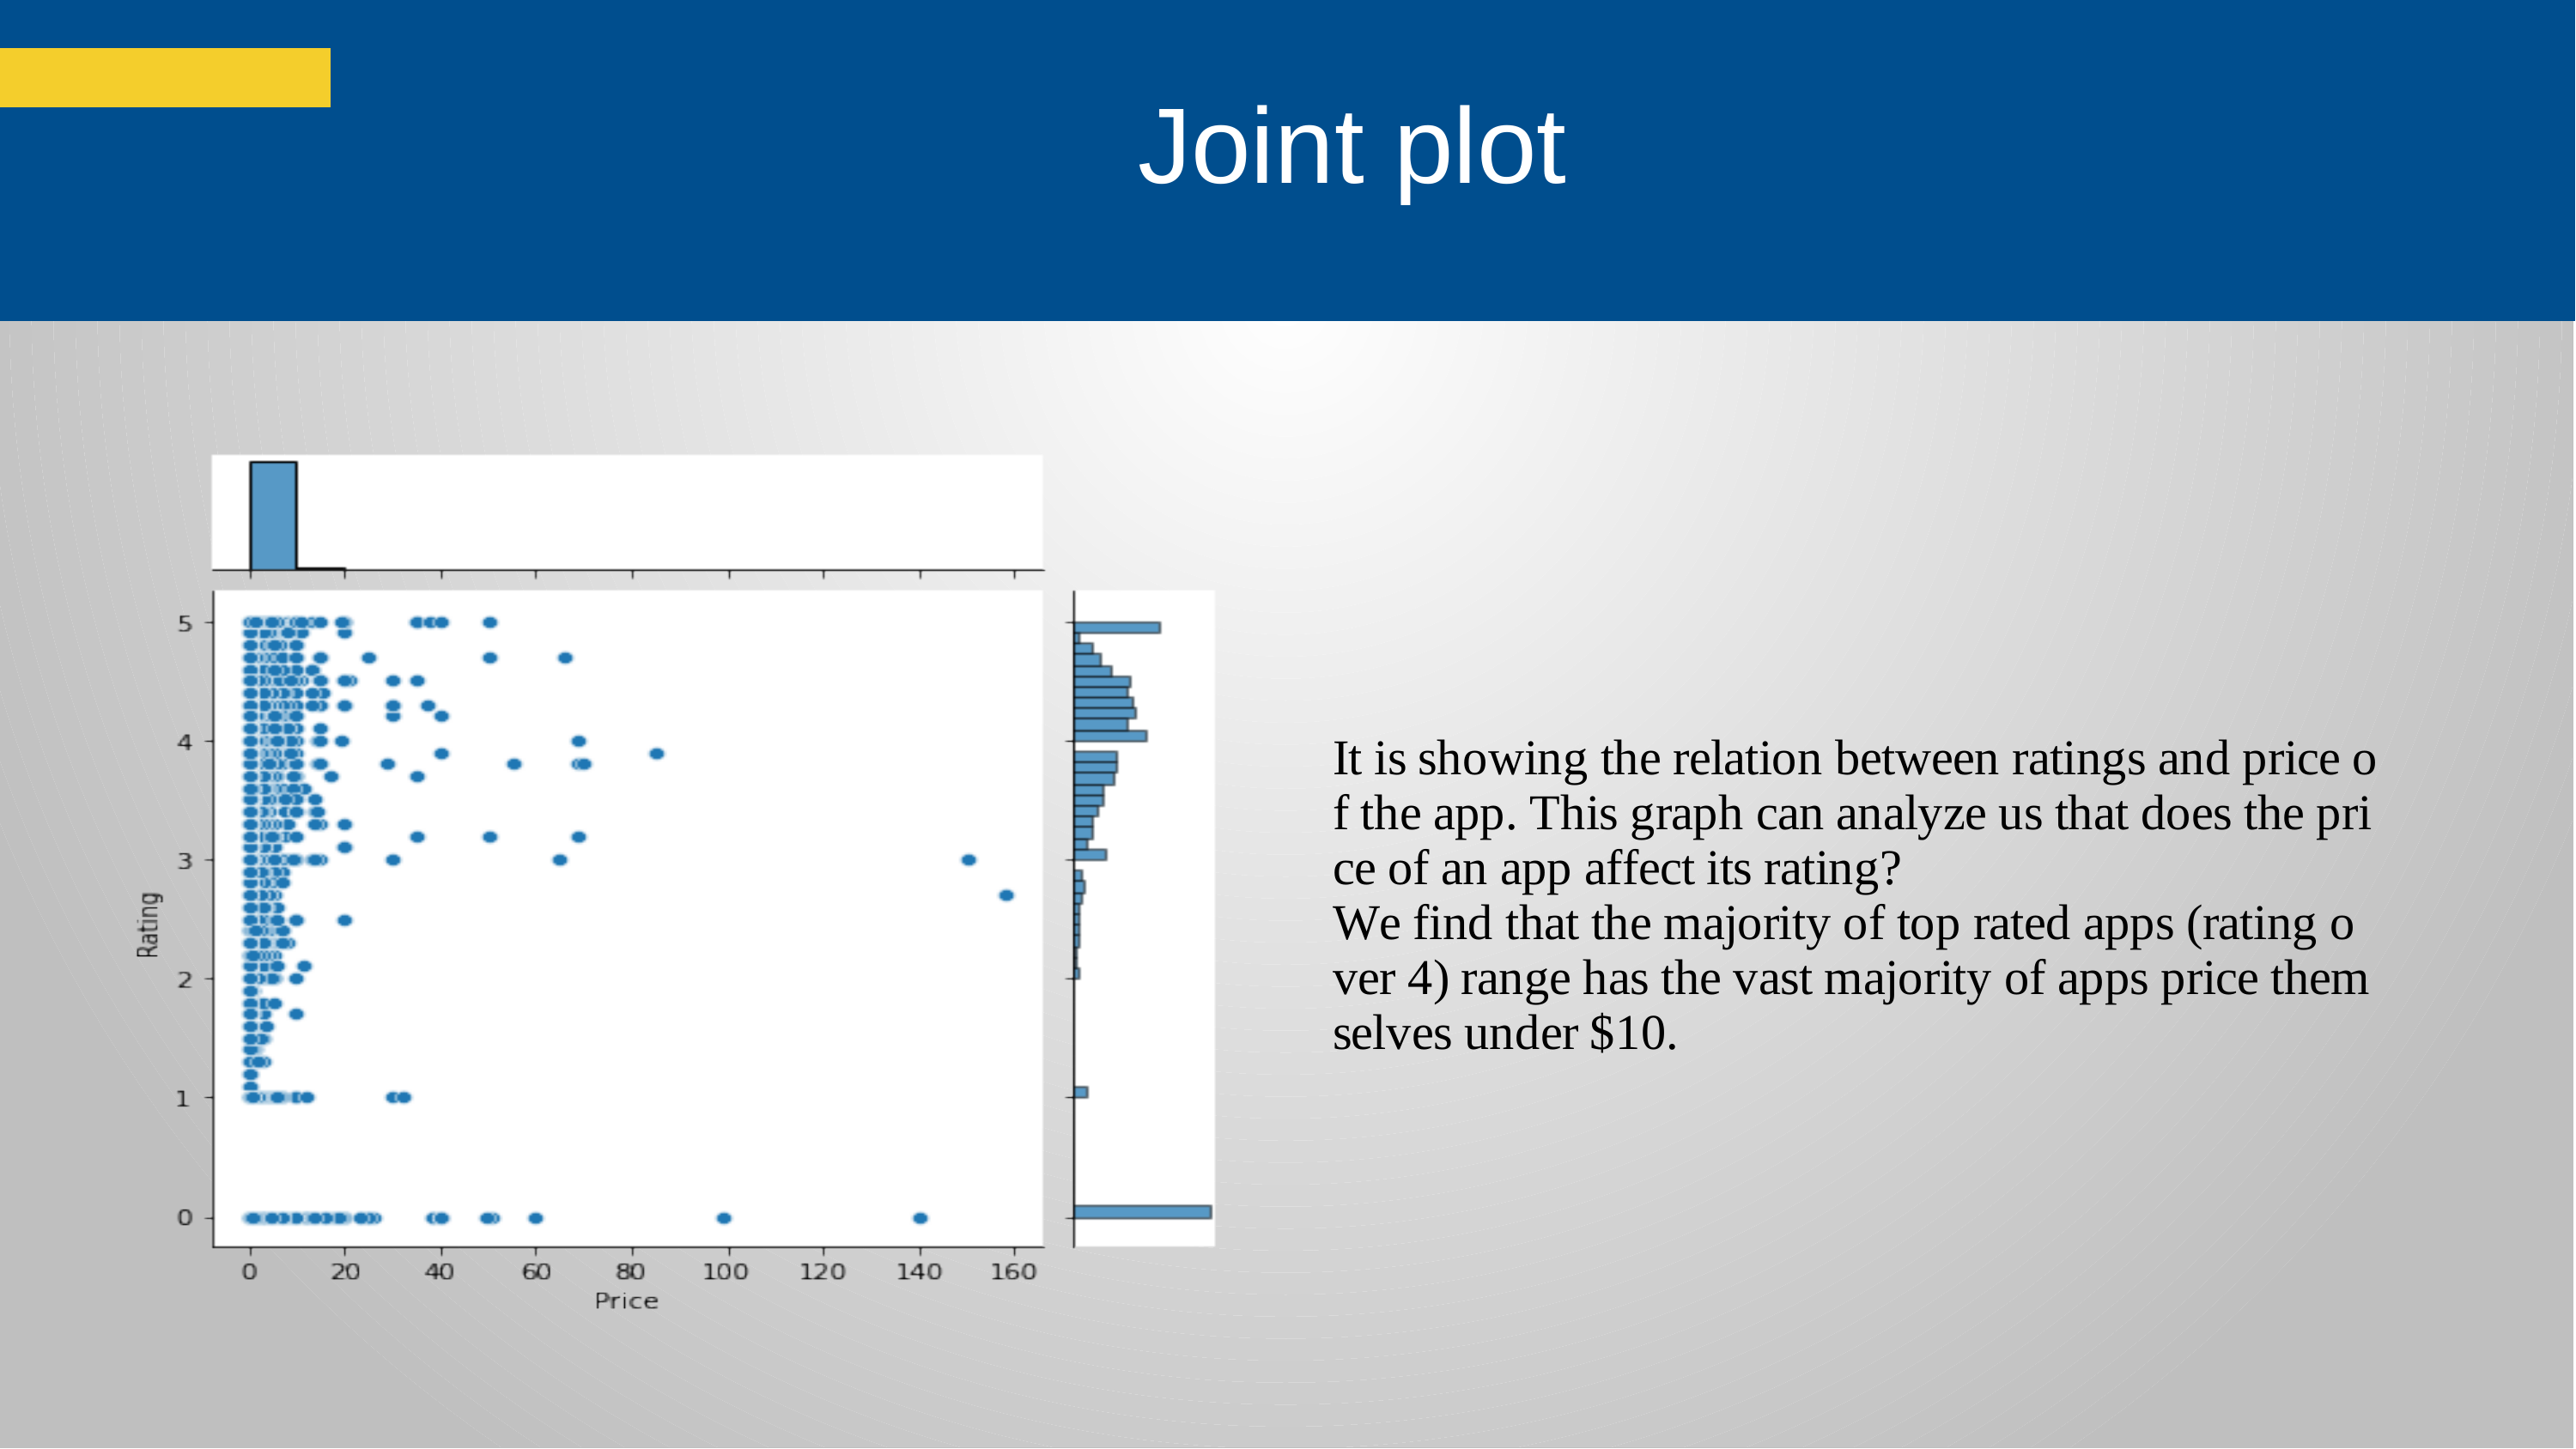

Joint plot

### Chart

| Category |
|---|